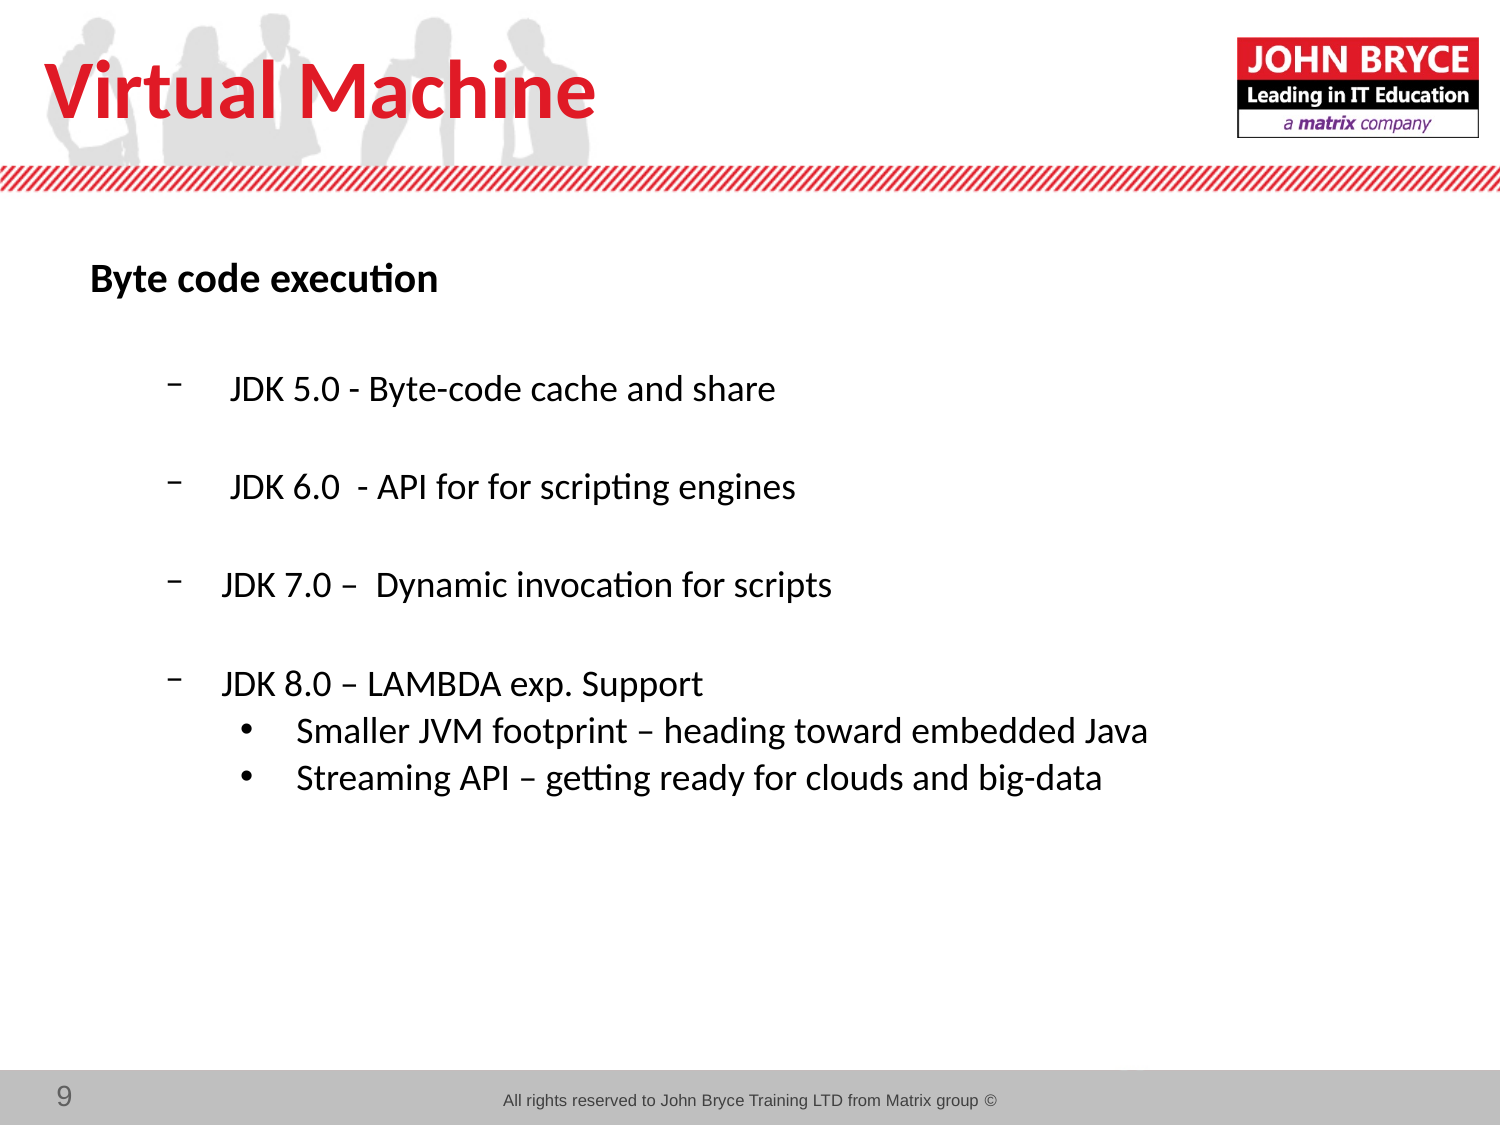

# Virtual Machine
Byte code execution

 JDK 5.0 - Byte-code cache and share

 JDK 6.0  - API for for scripting engines

JDK 7.0 –  Dynamic invocation for scripts

JDK 8.0 – LAMBDA exp. Support
Smaller JVM footprint – heading toward embedded Java
Streaming API – getting ready for clouds and big-data